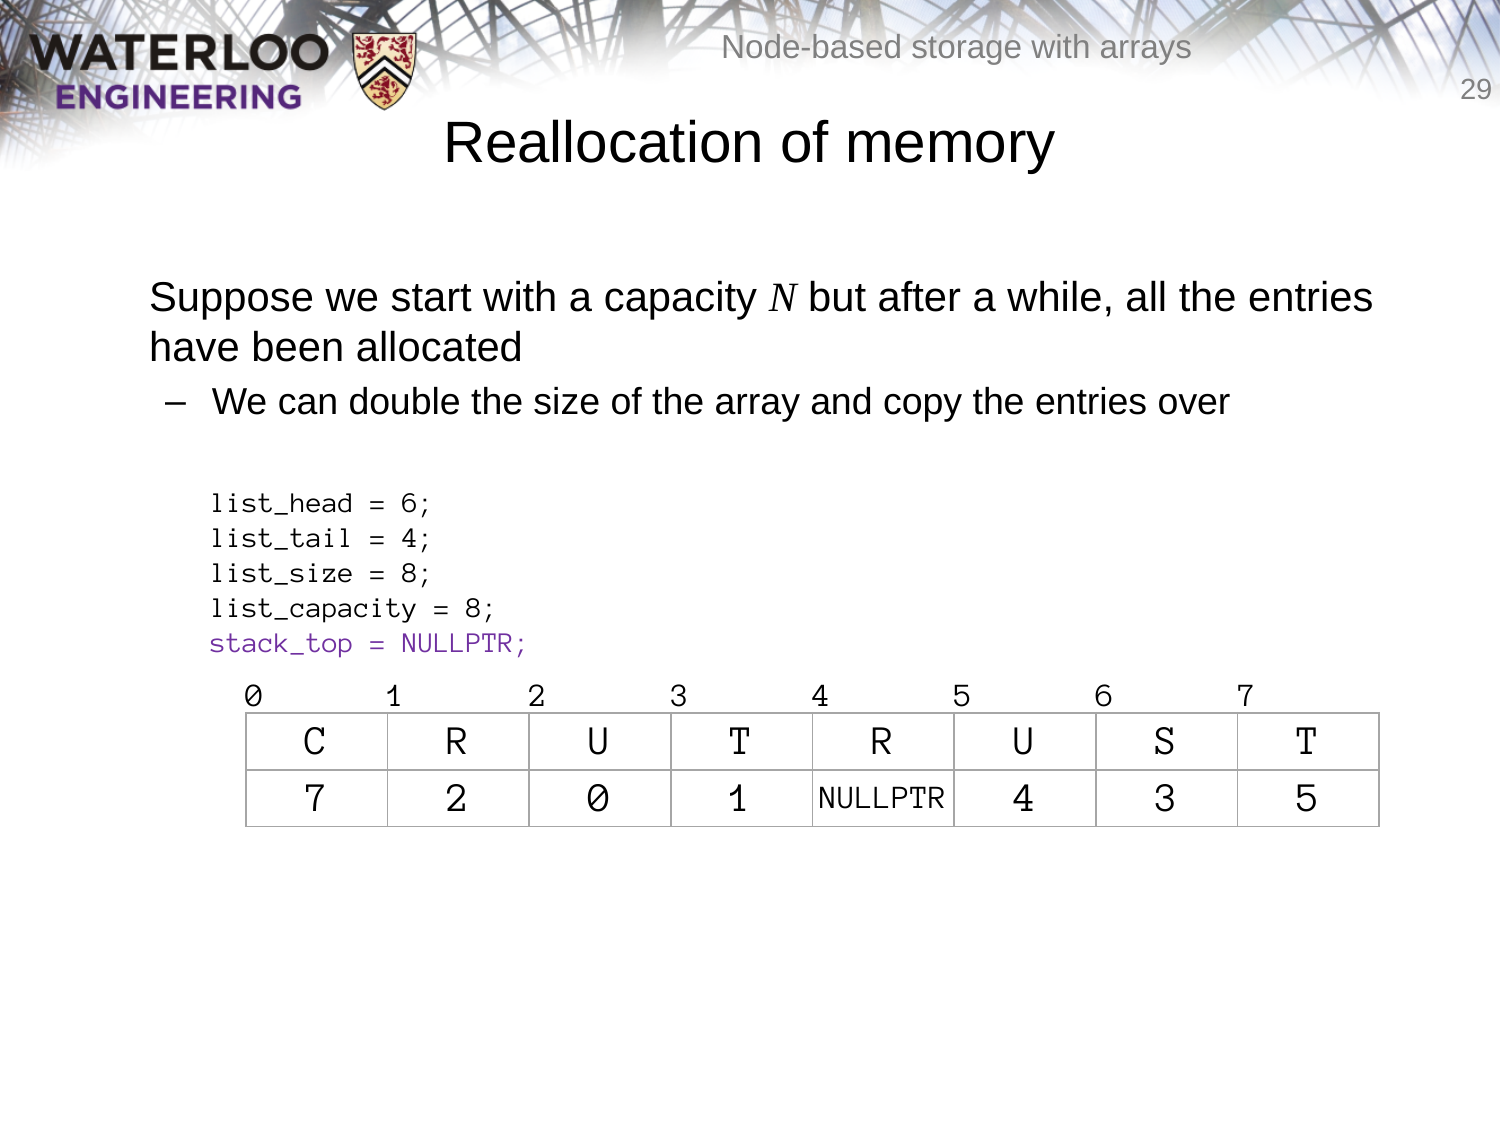

# Reallocation of memory
	Suppose we start with a capacity N but after a while, all the entries have been allocated
We can double the size of the array and copy the entries over
list_head = 6;
list_tail = 4;
list_size = 8;
list_capacity = 8;
stack_top = NULLPTR;
| 0 | 1 | 2 | 3 | 4 | 5 | 6 | 7 |
| --- | --- | --- | --- | --- | --- | --- | --- |
| C | R | U | T | R | U | S | T |
| 7 | 2 | 0 | 1 | NULLPTR | 4 | 3 | 5 |